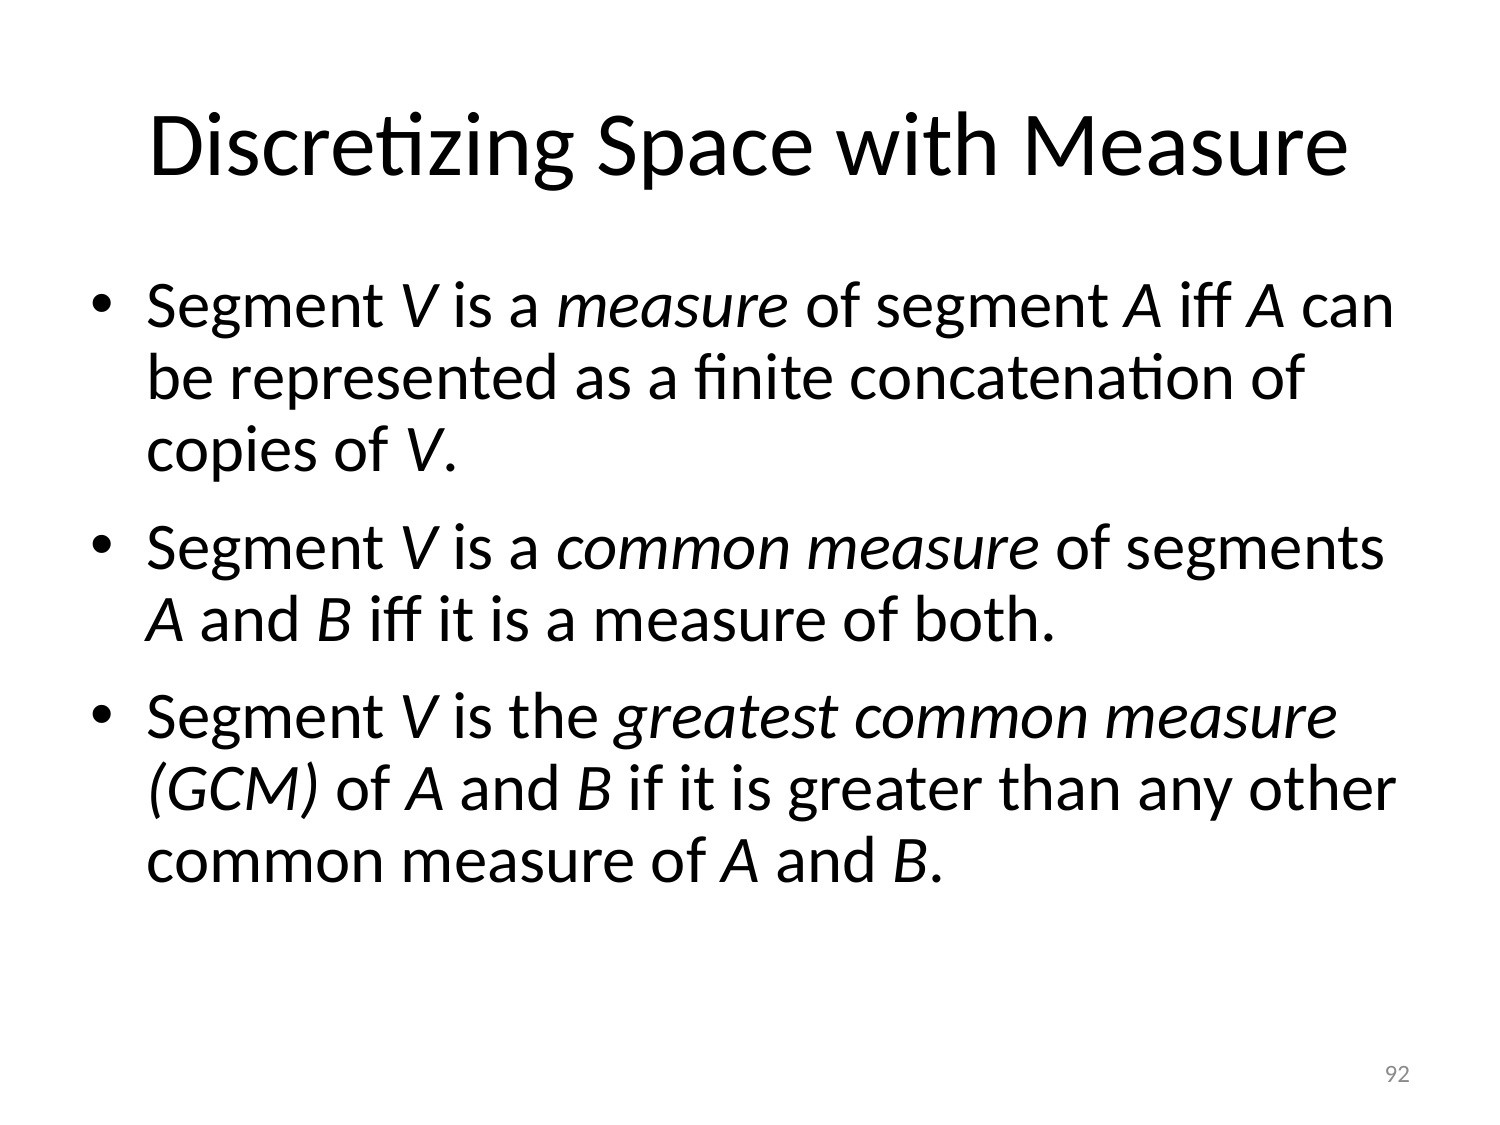

# Discretizing Space with Measure
Segment V is a measure of segment A iff A can be represented as a finite concatenation of copies of V.
Segment V is a common measure of segments A and B iff it is a measure of both.
Segment V is the greatest common measure (GCM) of A and B if it is greater than any other common measure of A and B.

92